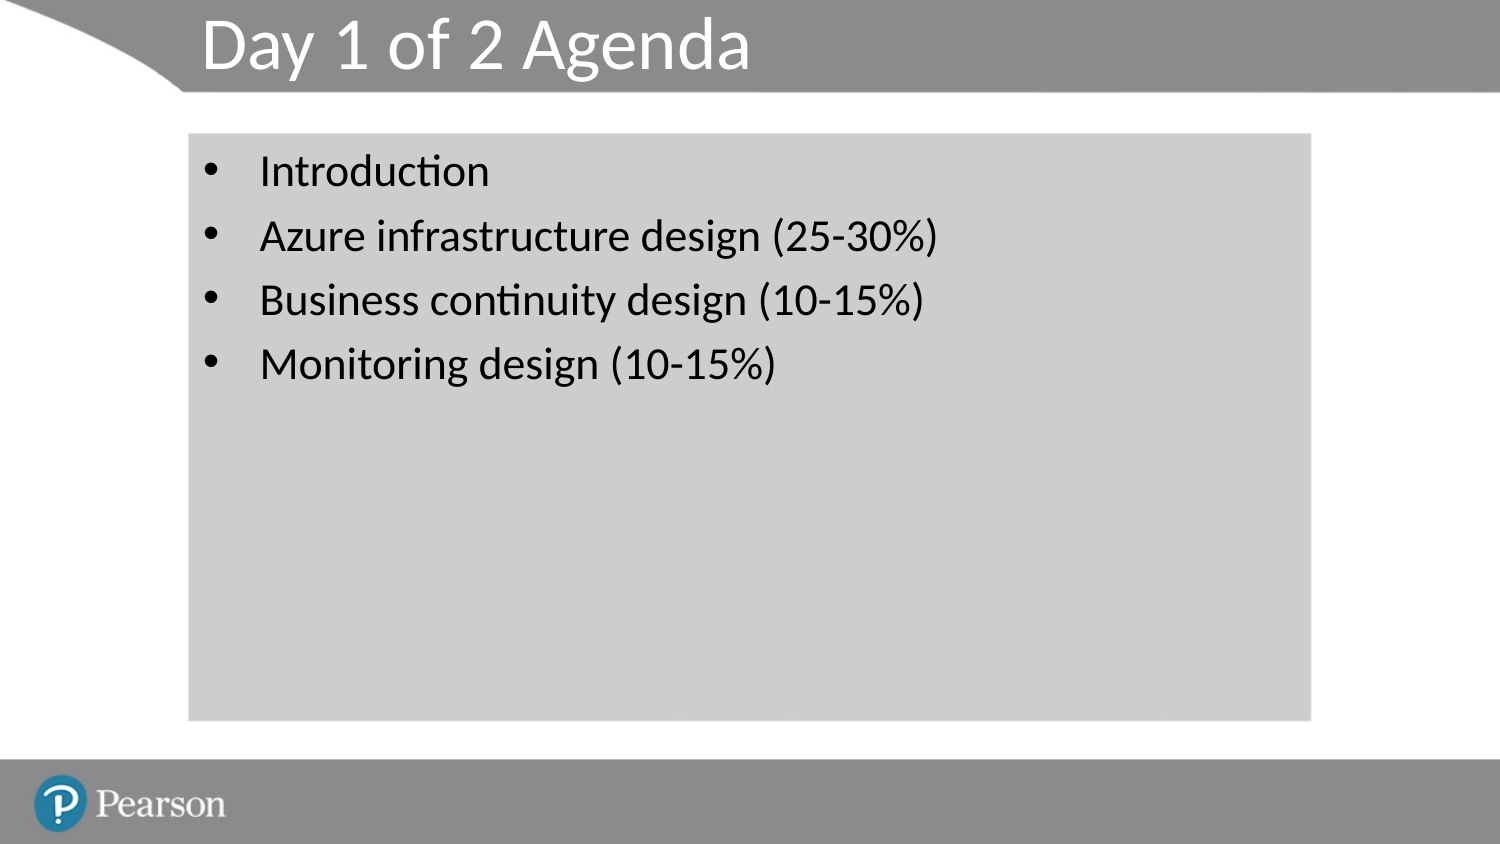

# Day 1 of 2 Agenda
Introduction
Azure infrastructure design (25-30%)
Business continuity design (10-15%)
Monitoring design (10-15%)